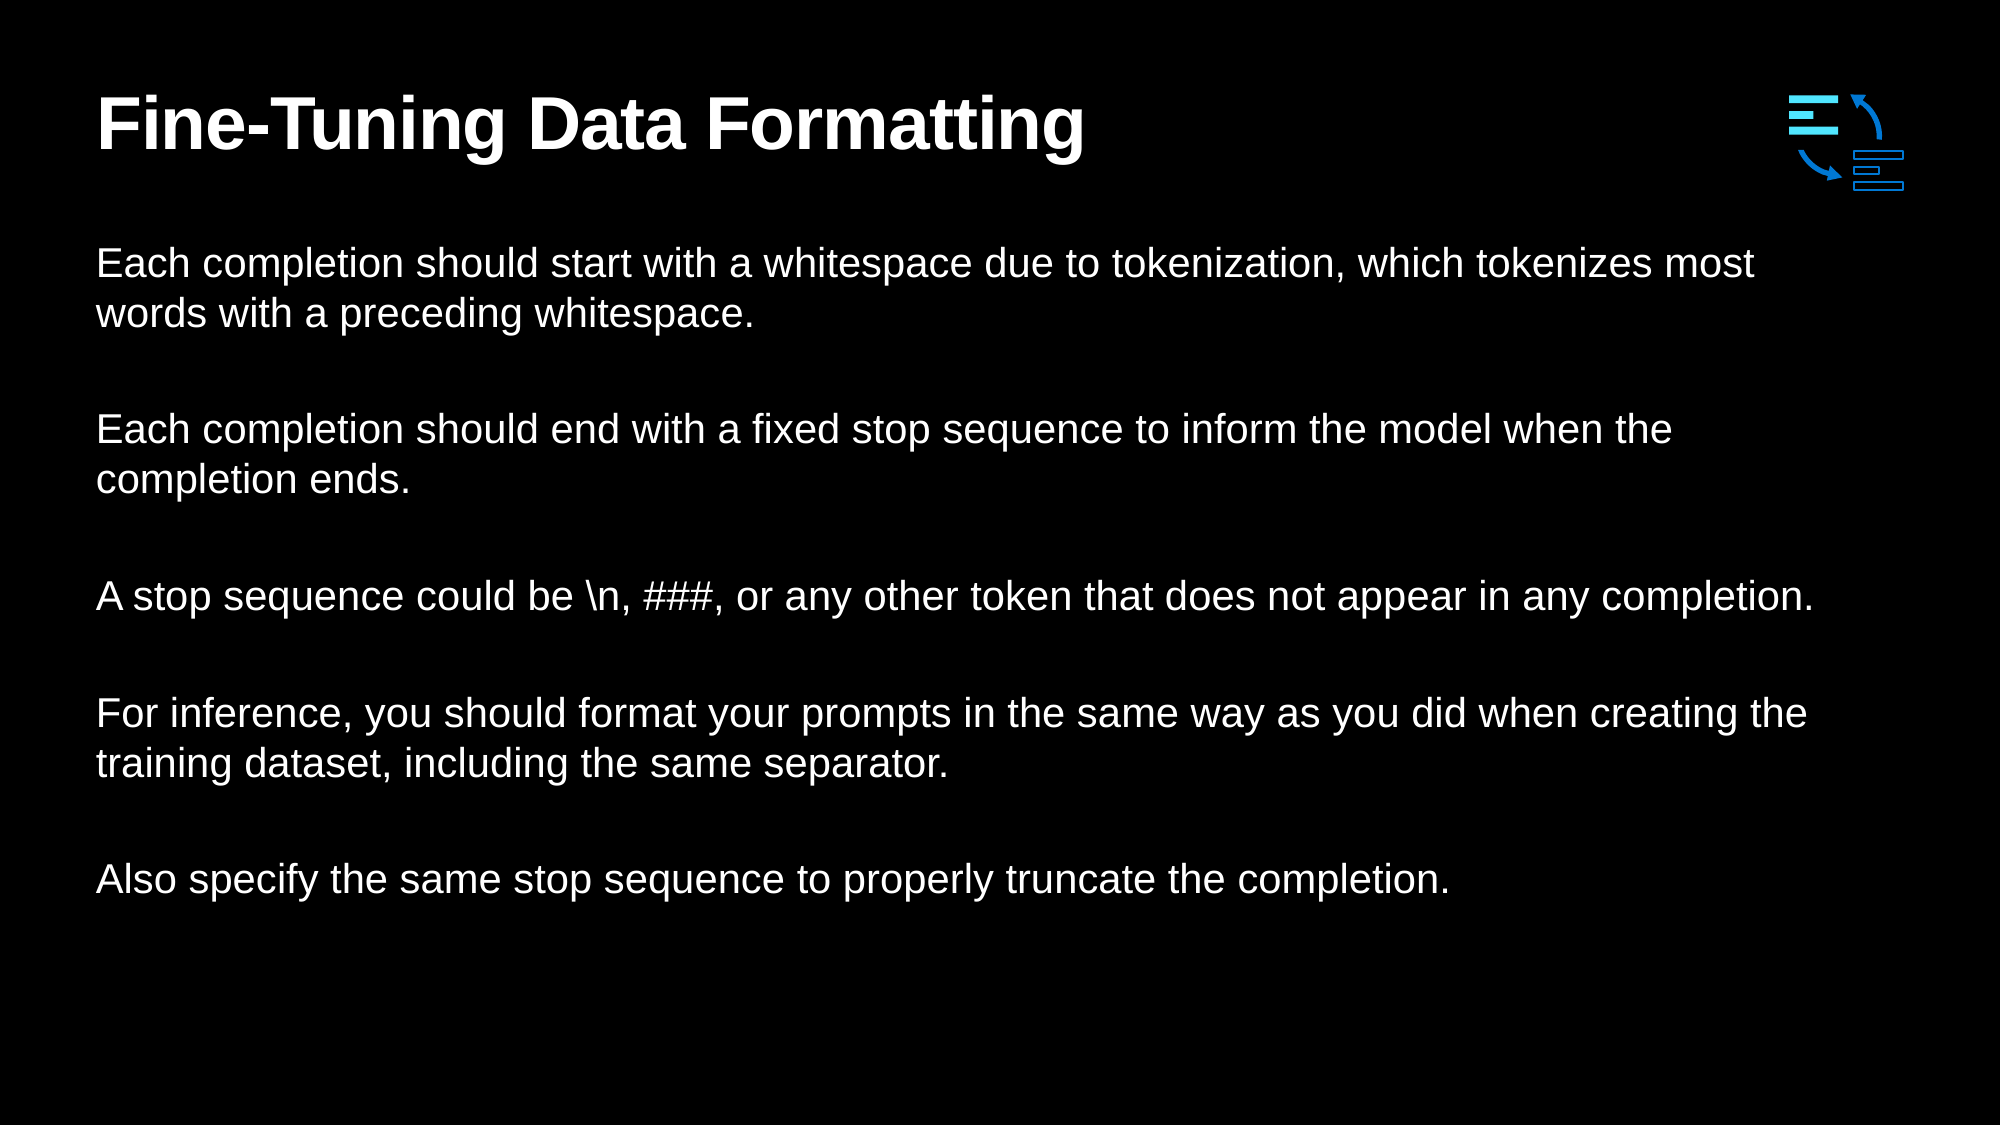

# Fine-Tuning Data Formatting

Each completion should start with a whitespace due to tokenization, which tokenizes most words with a preceding whitespace.

Each completion should end with a fixed stop sequence to inform the model when the completion ends.

A stop sequence could be \n, ###, or any other token that does not appear in any completion.

For inference, you should format your prompts in the same way as you did when creating the training dataset, including the same separator.

Also specify the same stop sequence to properly truncate the completion.